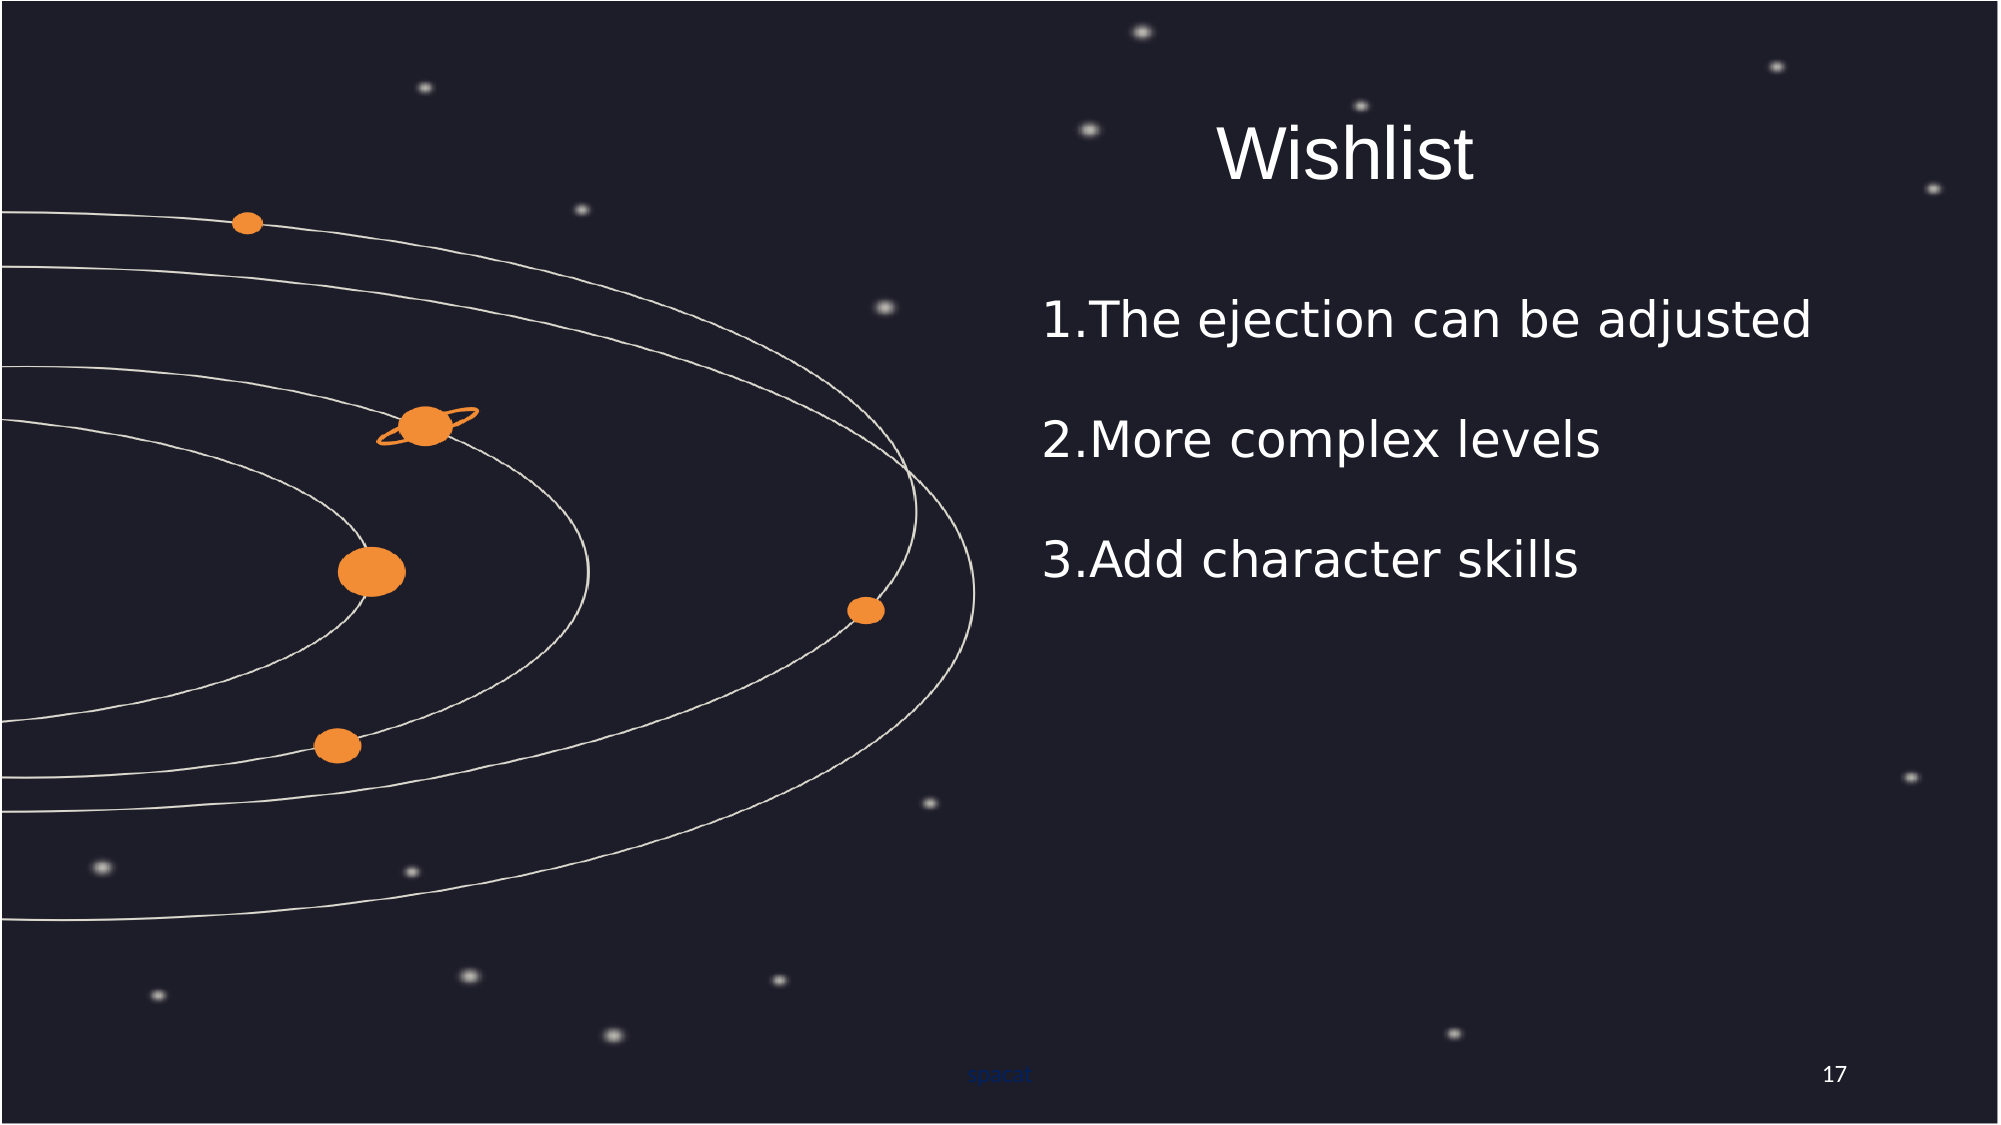

# Wishlist
1.The ejection can be adjusted

2.More complex levels

3.Add character skills

spacat
17